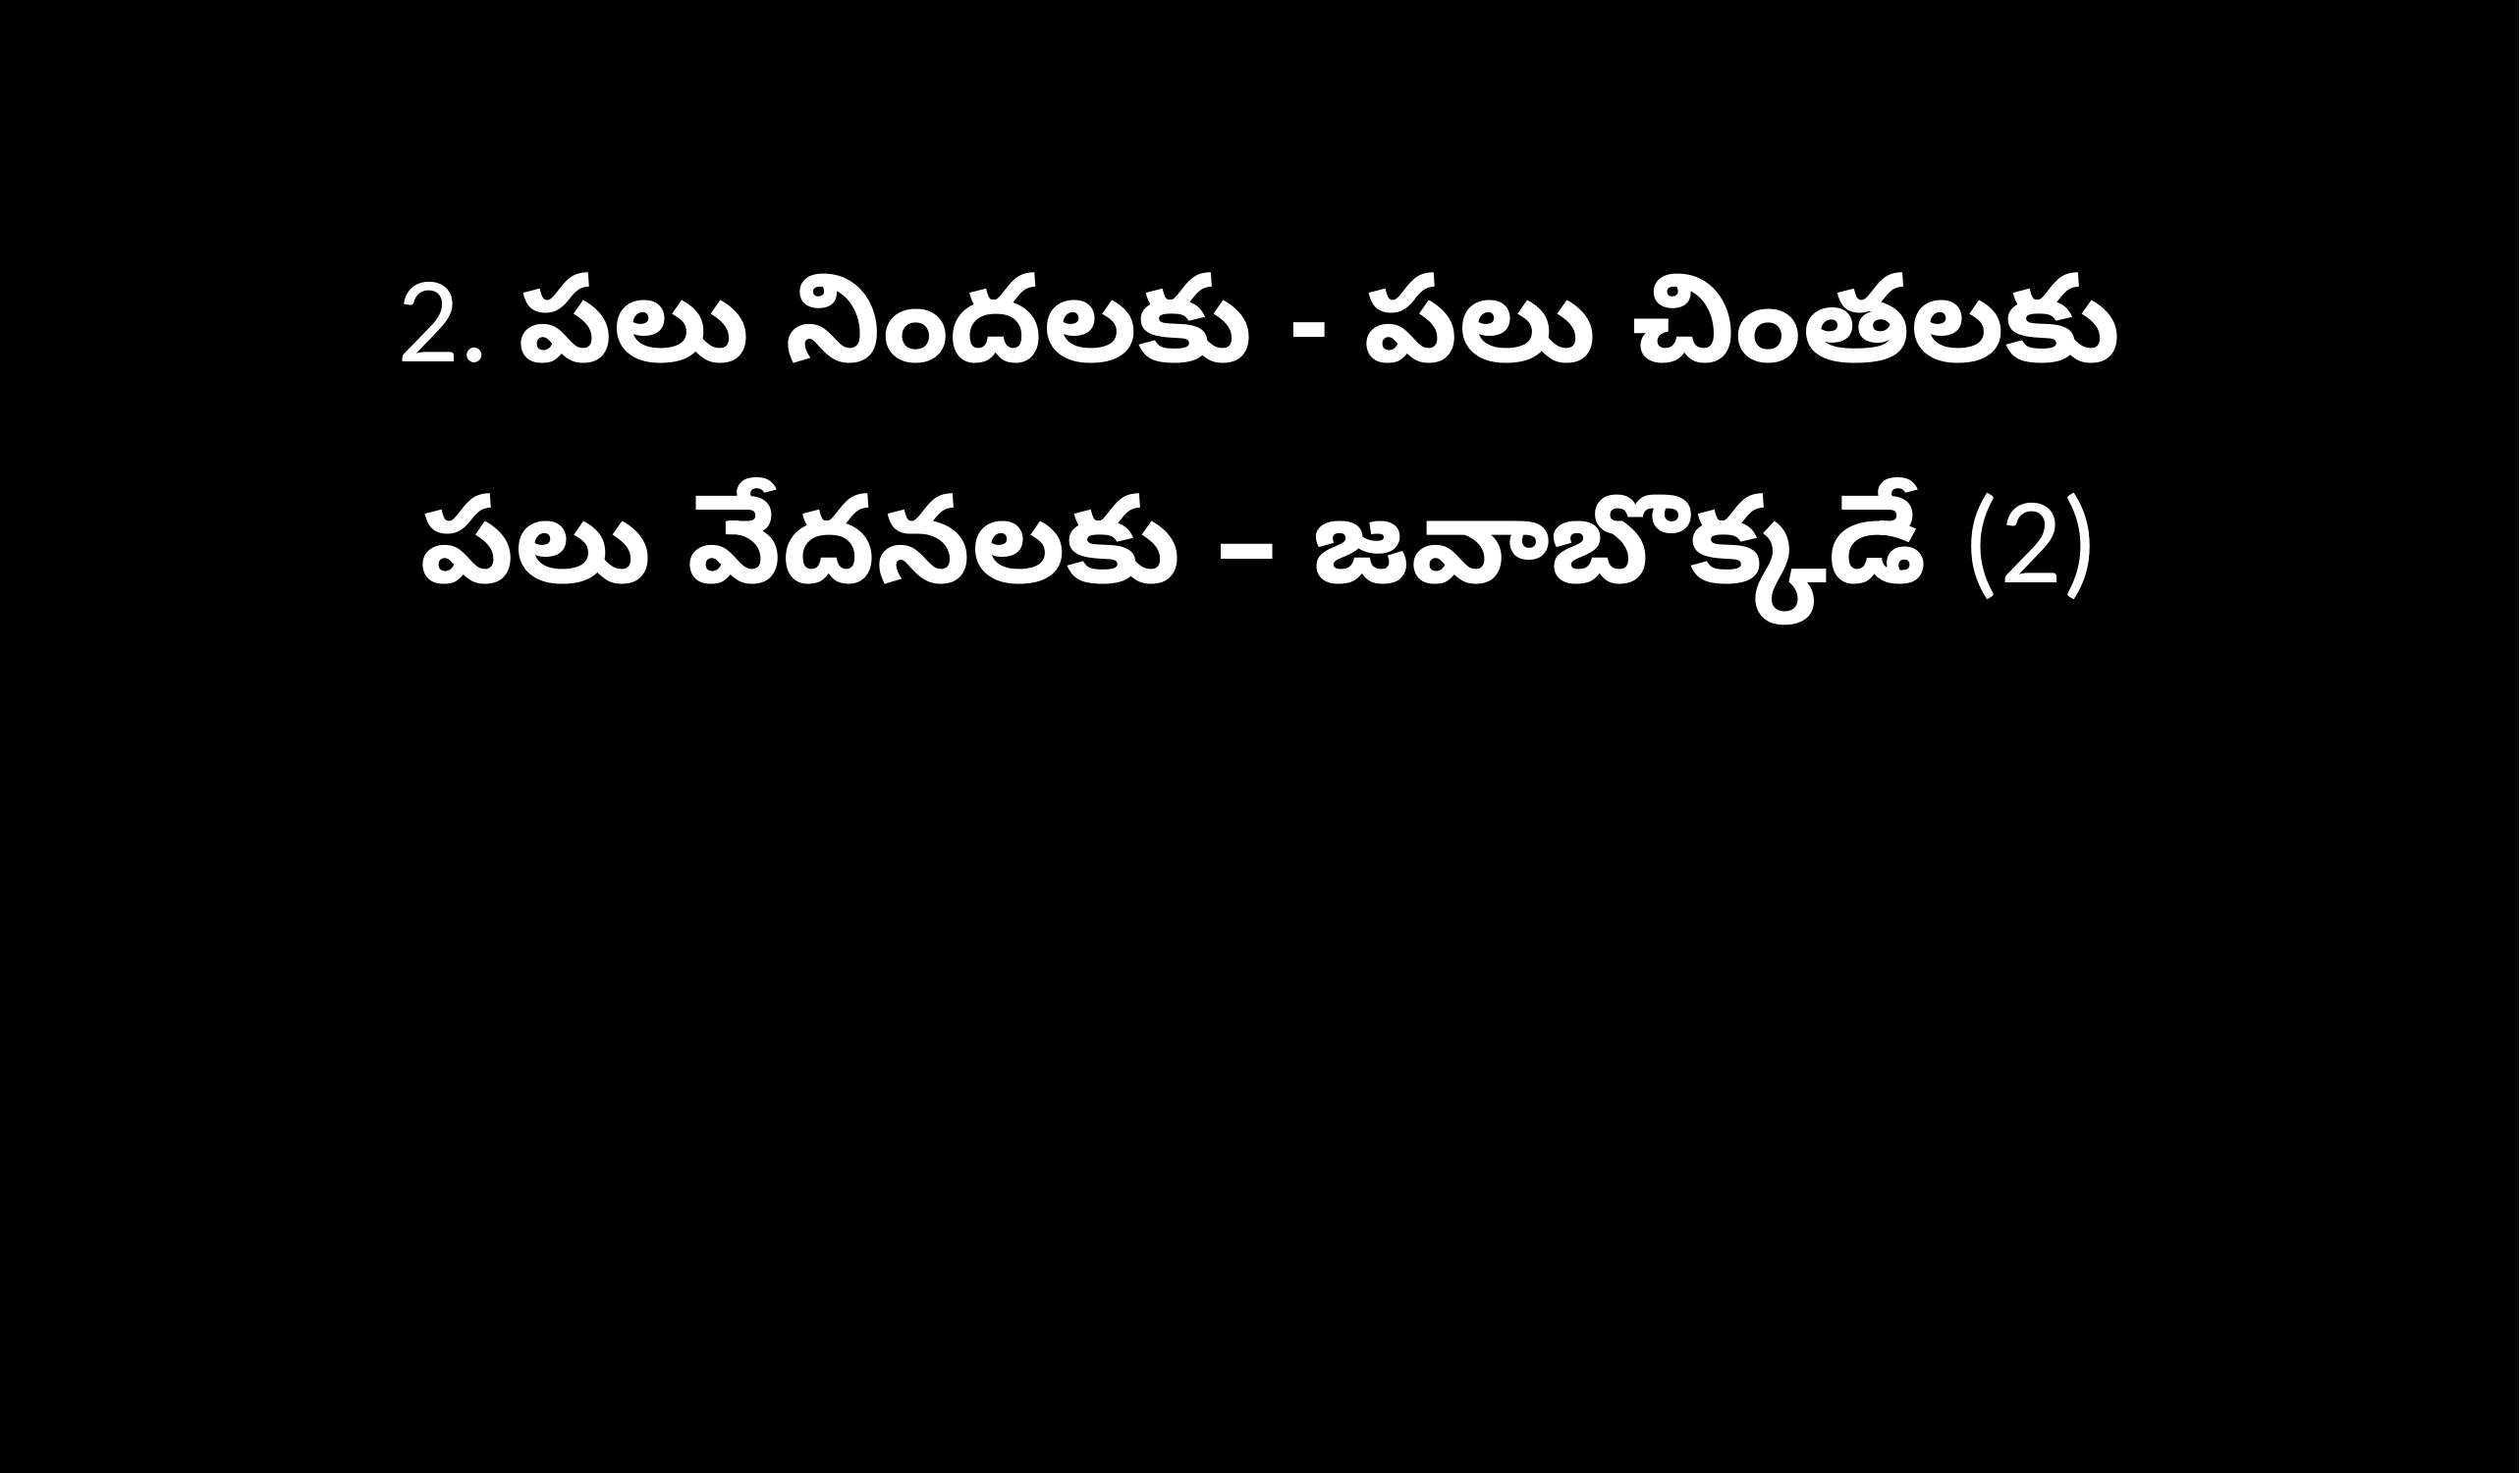

2. పలు నిందలకు - పలు చింతలకు
పలు వేదనలకు – జవాబొక్కడే (2)